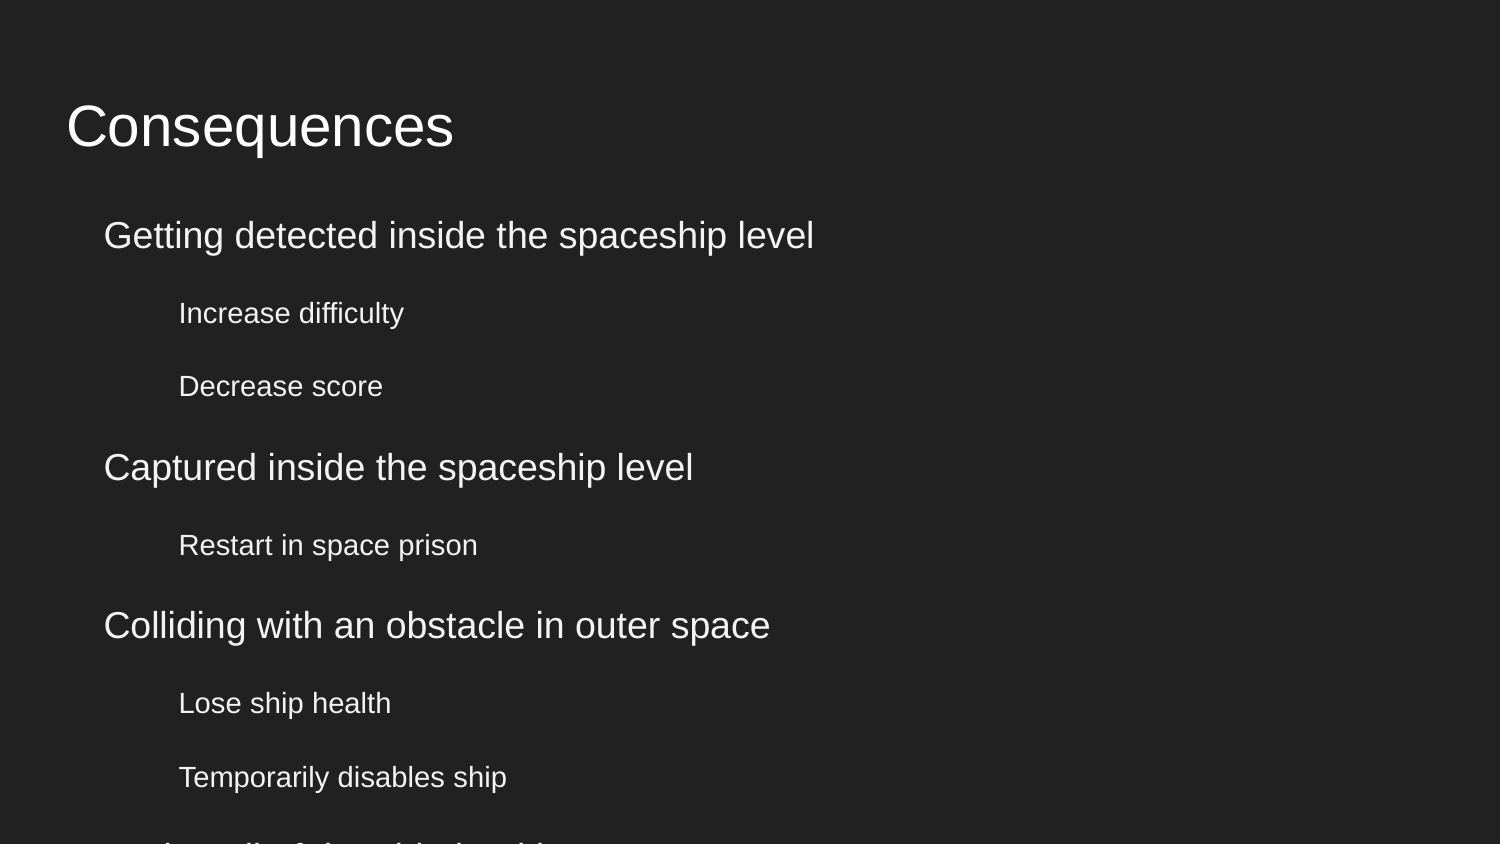

# Consequences
Getting detected inside the spaceship level
Increase difficulty
Decrease score
Captured inside the spaceship level
Restart in space prison
Colliding with an obstacle in outer space
Lose ship health
Temporarily disables ship
Losing all of the ship health
Ship is disabled and captured
Restarts in space prison